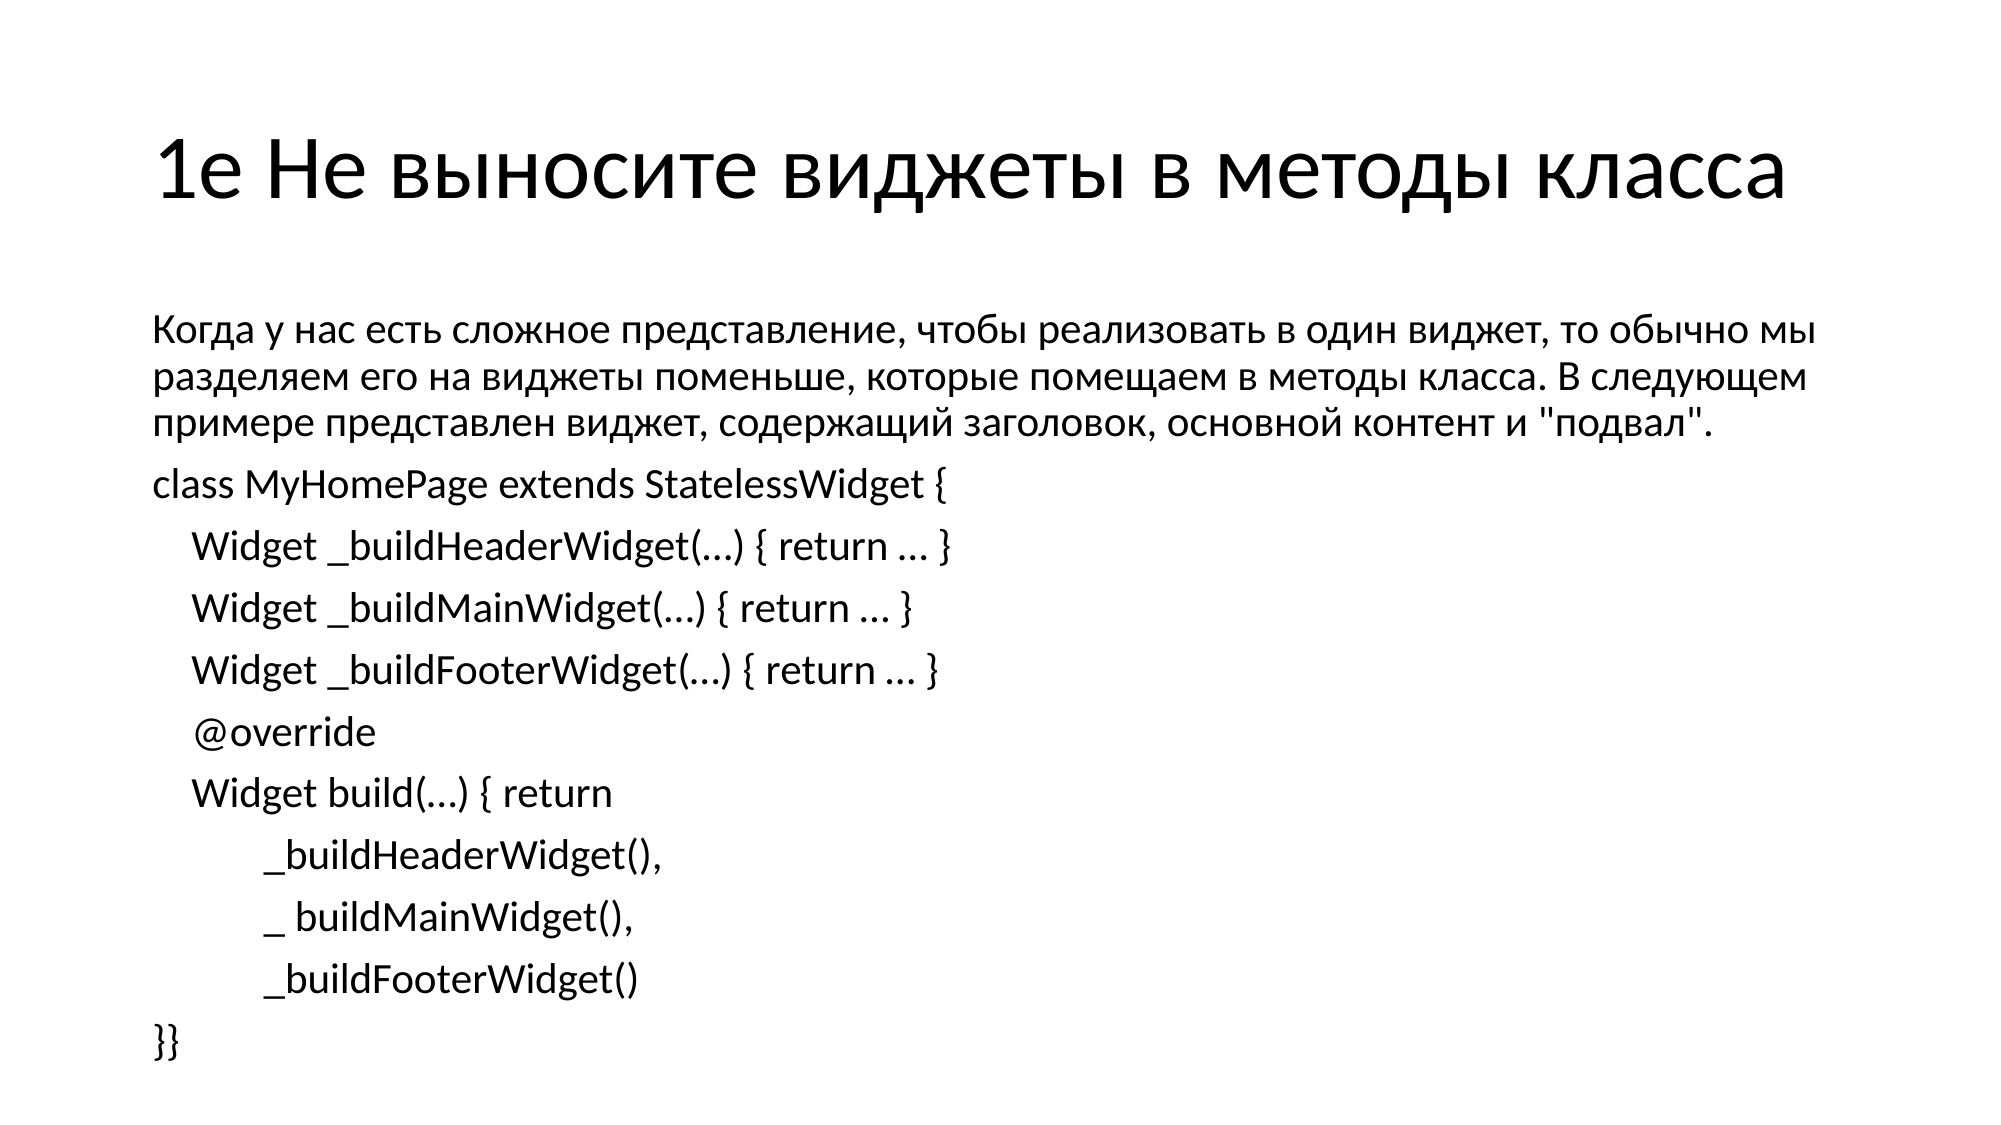

# 1е Не выносите виджеты в методы класса
Когда у нас есть сложное представление, чтобы реализовать в один виджет, то обычно мы разделяем его на виджеты поменьше, которые помещаем в методы класса. В следующем примере представлен виджет, содержащий заголовок, основной контент и "подвал".
class MyHomePage extends StatelessWidget {
    Widget _buildHeaderWidget(…) { return … }
    Widget _buildMainWidget(…) { return … }
    Widget _buildFooterWidget(…) { return … }
    @override
    Widget build(…) { return
	_buildHeaderWidget(),
	_ buildMainWidget(),
	_buildFooterWidget()
}}